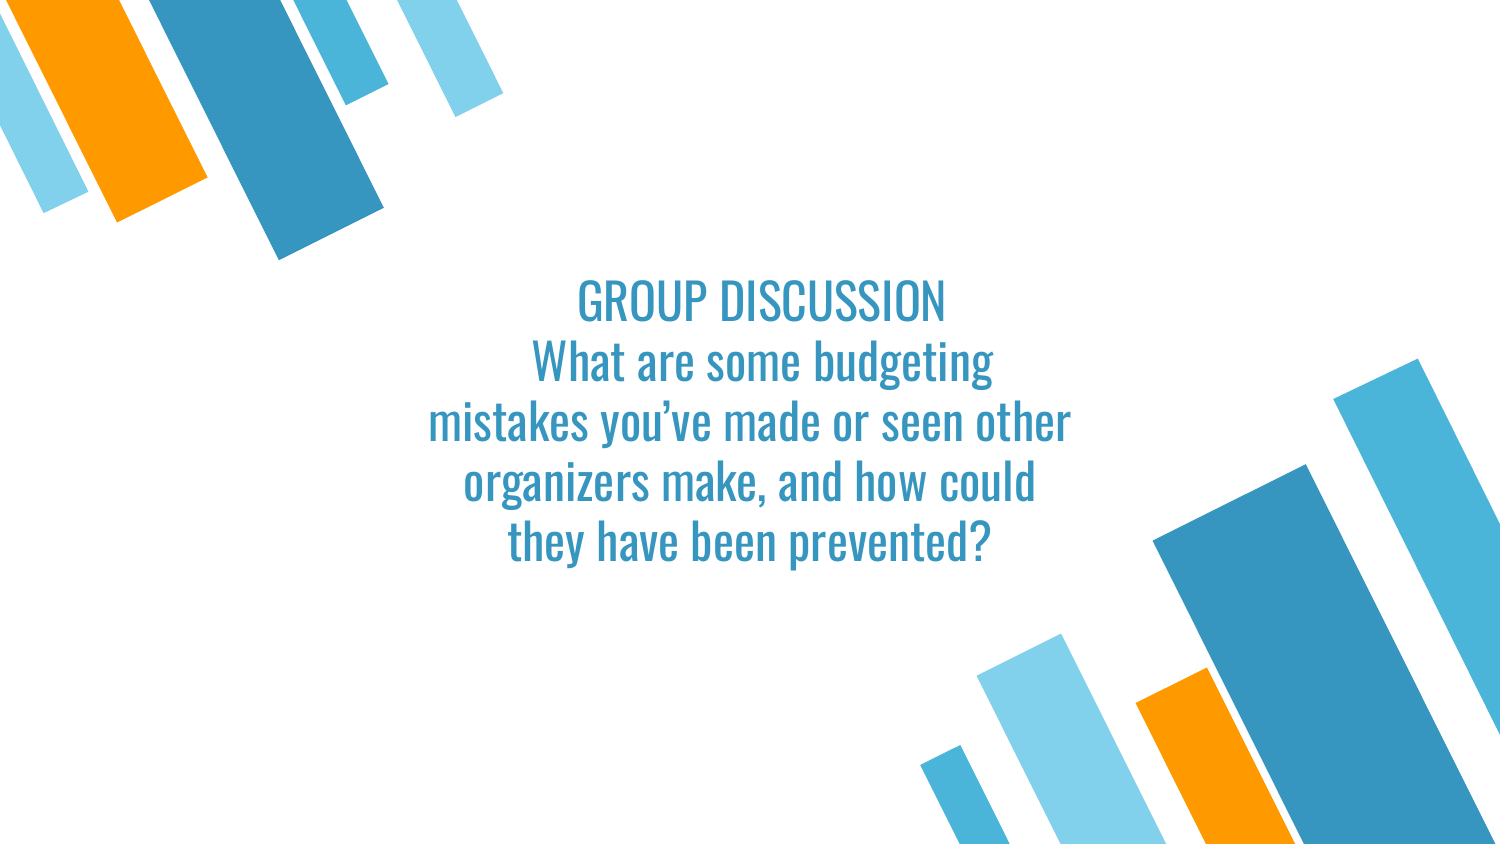

GROUP DISCUSSION
What are some budgeting mistakes you’ve made or seen other organizers make, and how could they have been prevented?